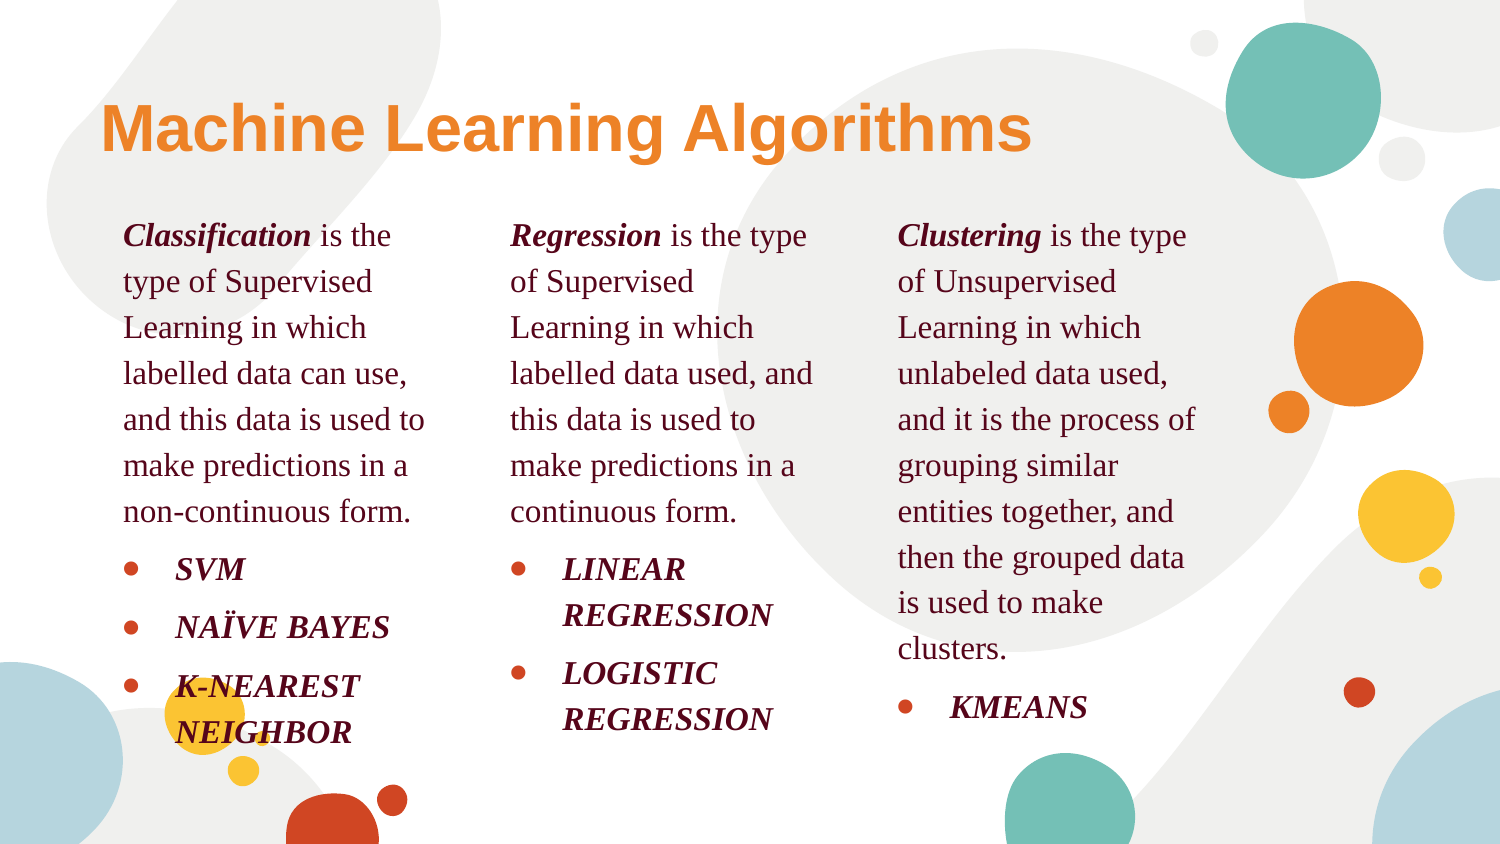

Machine Learning Algorithms
Classification is the type of Supervised Learning in which labelled data can use, and this data is used to make predictions in a non-continuous form.
SVM
NAÏVE BAYES
K-NEAREST NEIGHBOR
Regression is the type of Supervised Learning in which labelled data used, and this data is used to make predictions in a continuous form.
LINEAR REGRESSION
LOGISTIC REGRESSION
Clustering is the type of Unsupervised Learning in which unlabeled data used, and it is the process of grouping similar entities together, and then the grouped data is used to make clusters.
KMEANS